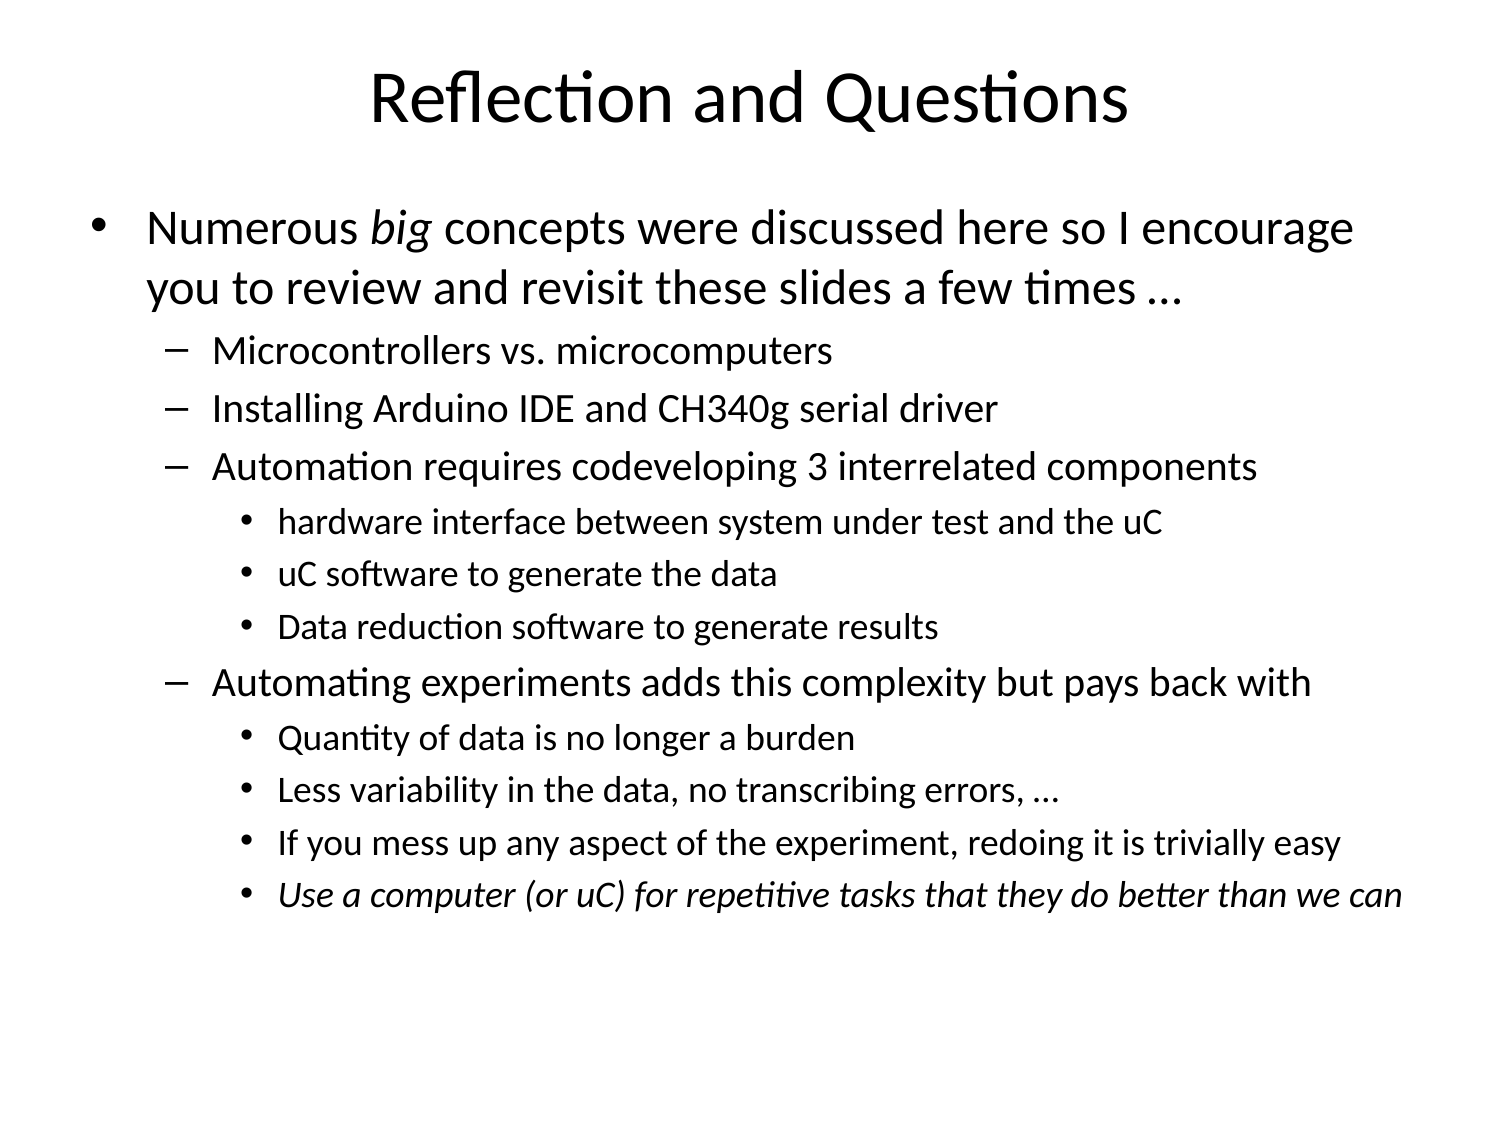

# Reflection and Questions
Numerous big concepts were discussed here so I encourage you to review and revisit these slides a few times …
Microcontrollers vs. microcomputers
Installing Arduino IDE and CH340g serial driver
Automation requires codeveloping 3 interrelated components
hardware interface between system under test and the uC
uC software to generate the data
Data reduction software to generate results
Automating experiments adds this complexity but pays back with
Quantity of data is no longer a burden
Less variability in the data, no transcribing errors, …
If you mess up any aspect of the experiment, redoing it is trivially easy
Use a computer (or uC) for repetitive tasks that they do better than we can